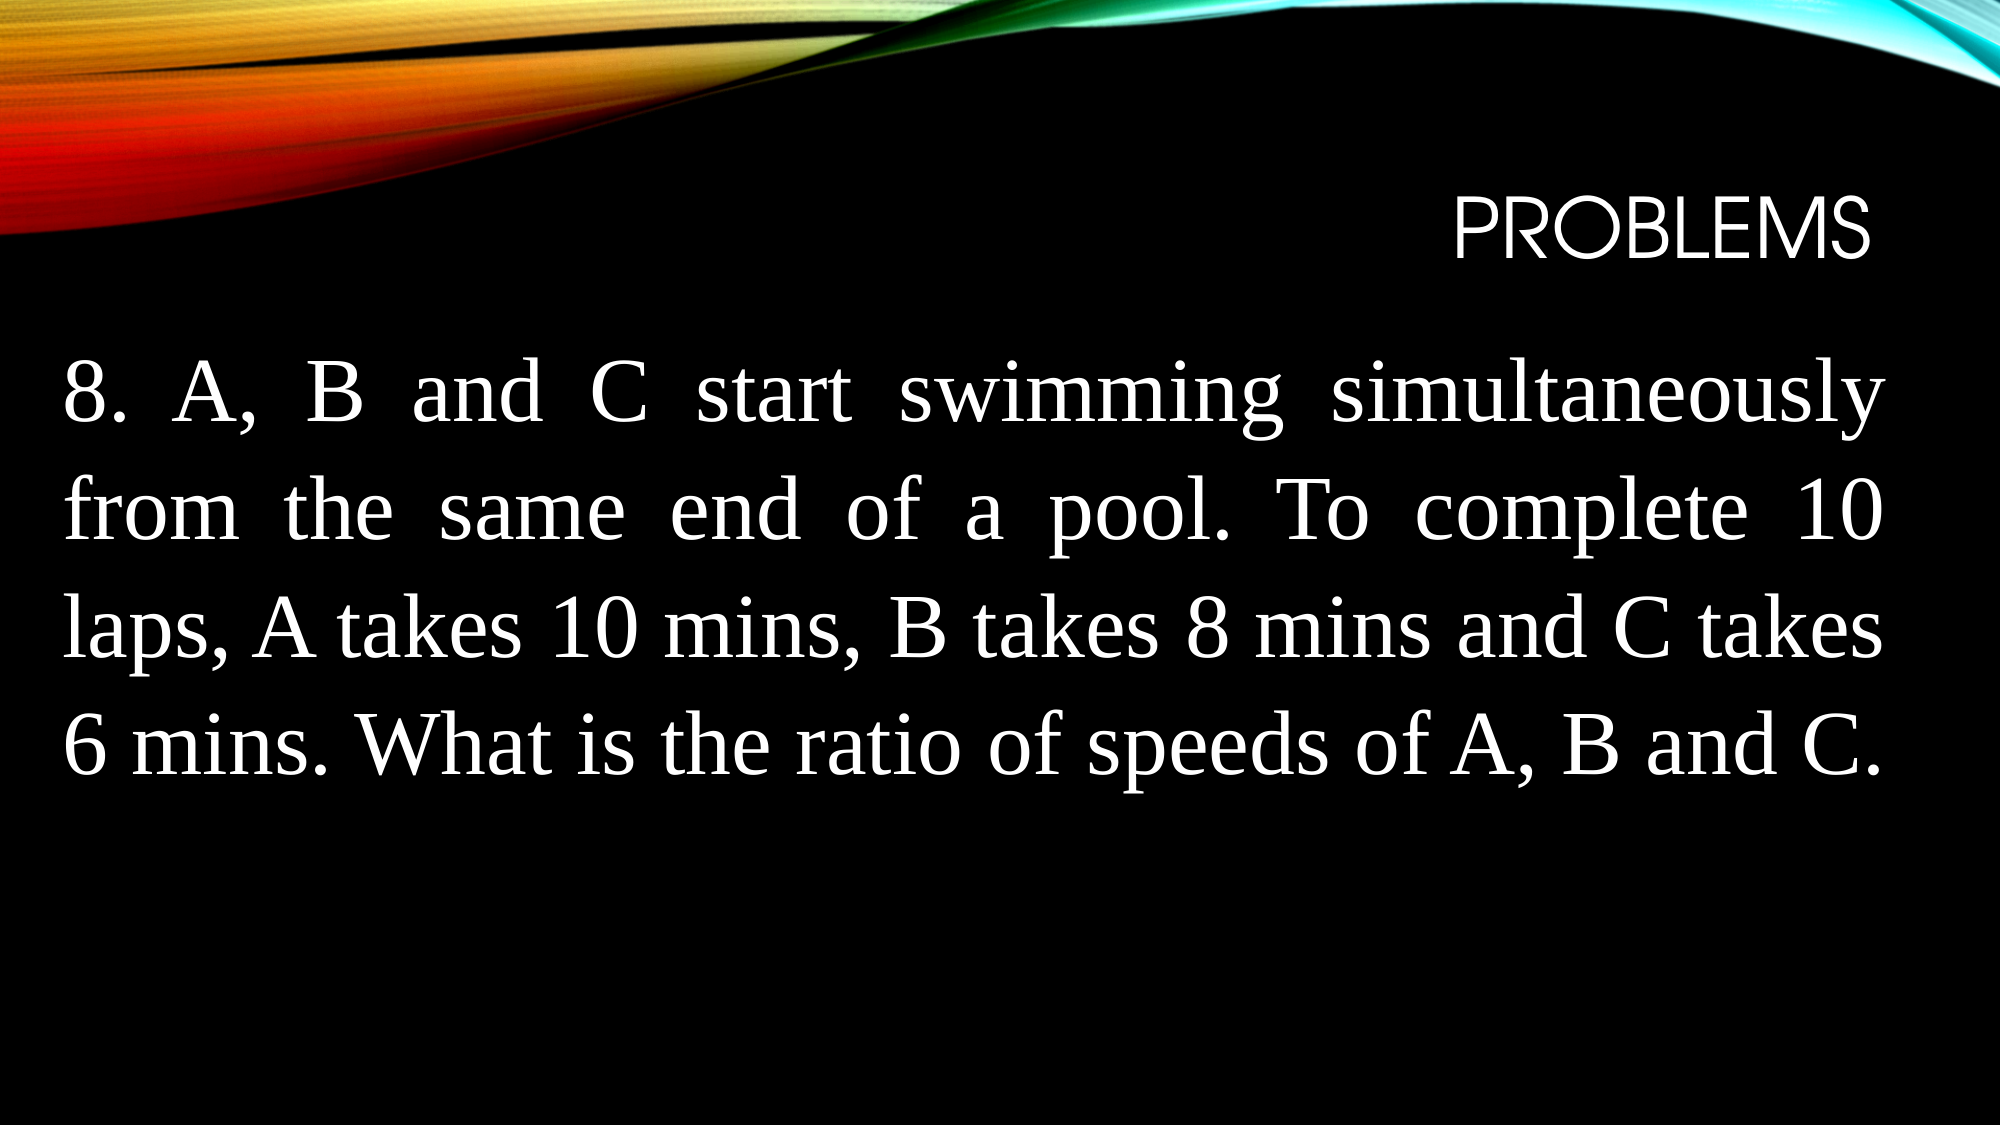

# problems
8. A, B and C start swimming simultaneously from the same end of a pool. To complete 10 laps, A takes 10 mins, B takes 8 mins and C takes 6 mins. What is the ratio of speeds of A, B and C.